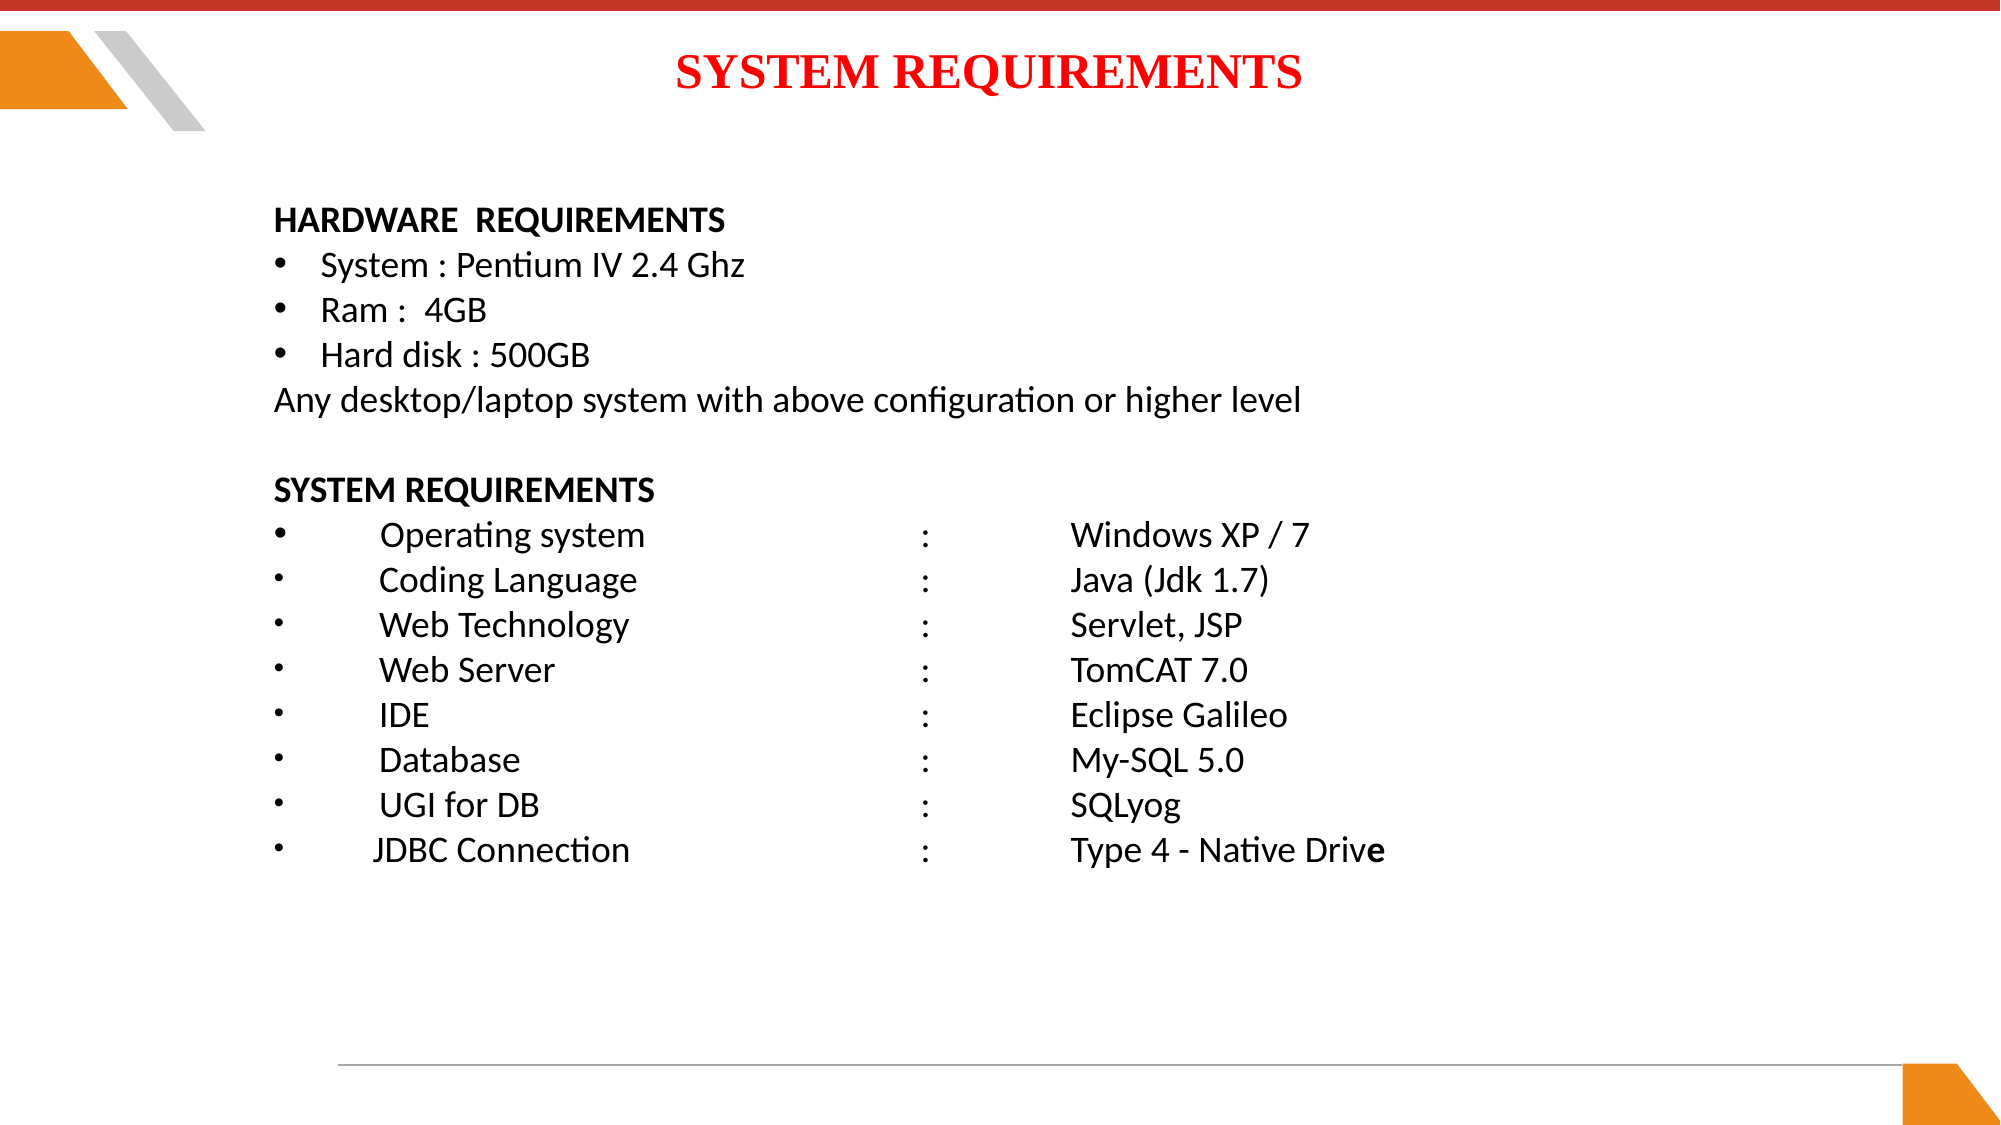

# SYSTEM REQUIREMENTS
HARDWARE  REQUIREMENTS
System : Pentium IV 2.4 Ghz
Ram :  4GB
Hard disk : 500GB
Any desktop/laptop system with above configuration or higher level

SYSTEM REQUIREMENTS
       Operating system 		: 	Windows XP / 7
         Coding Language 		: 	Java (Jdk 1.7)
         Web Technology 		: 	Servlet, JSP
         Web Server	 		: 	TomCAT 7.0
         IDE		 		: 	Eclipse Galileo
         Database	 		: 	My-SQL 5.0
         UGI for DB	 		: 	SQLyog
        JDBC Connection 		: 	Type 4 - Native Drive